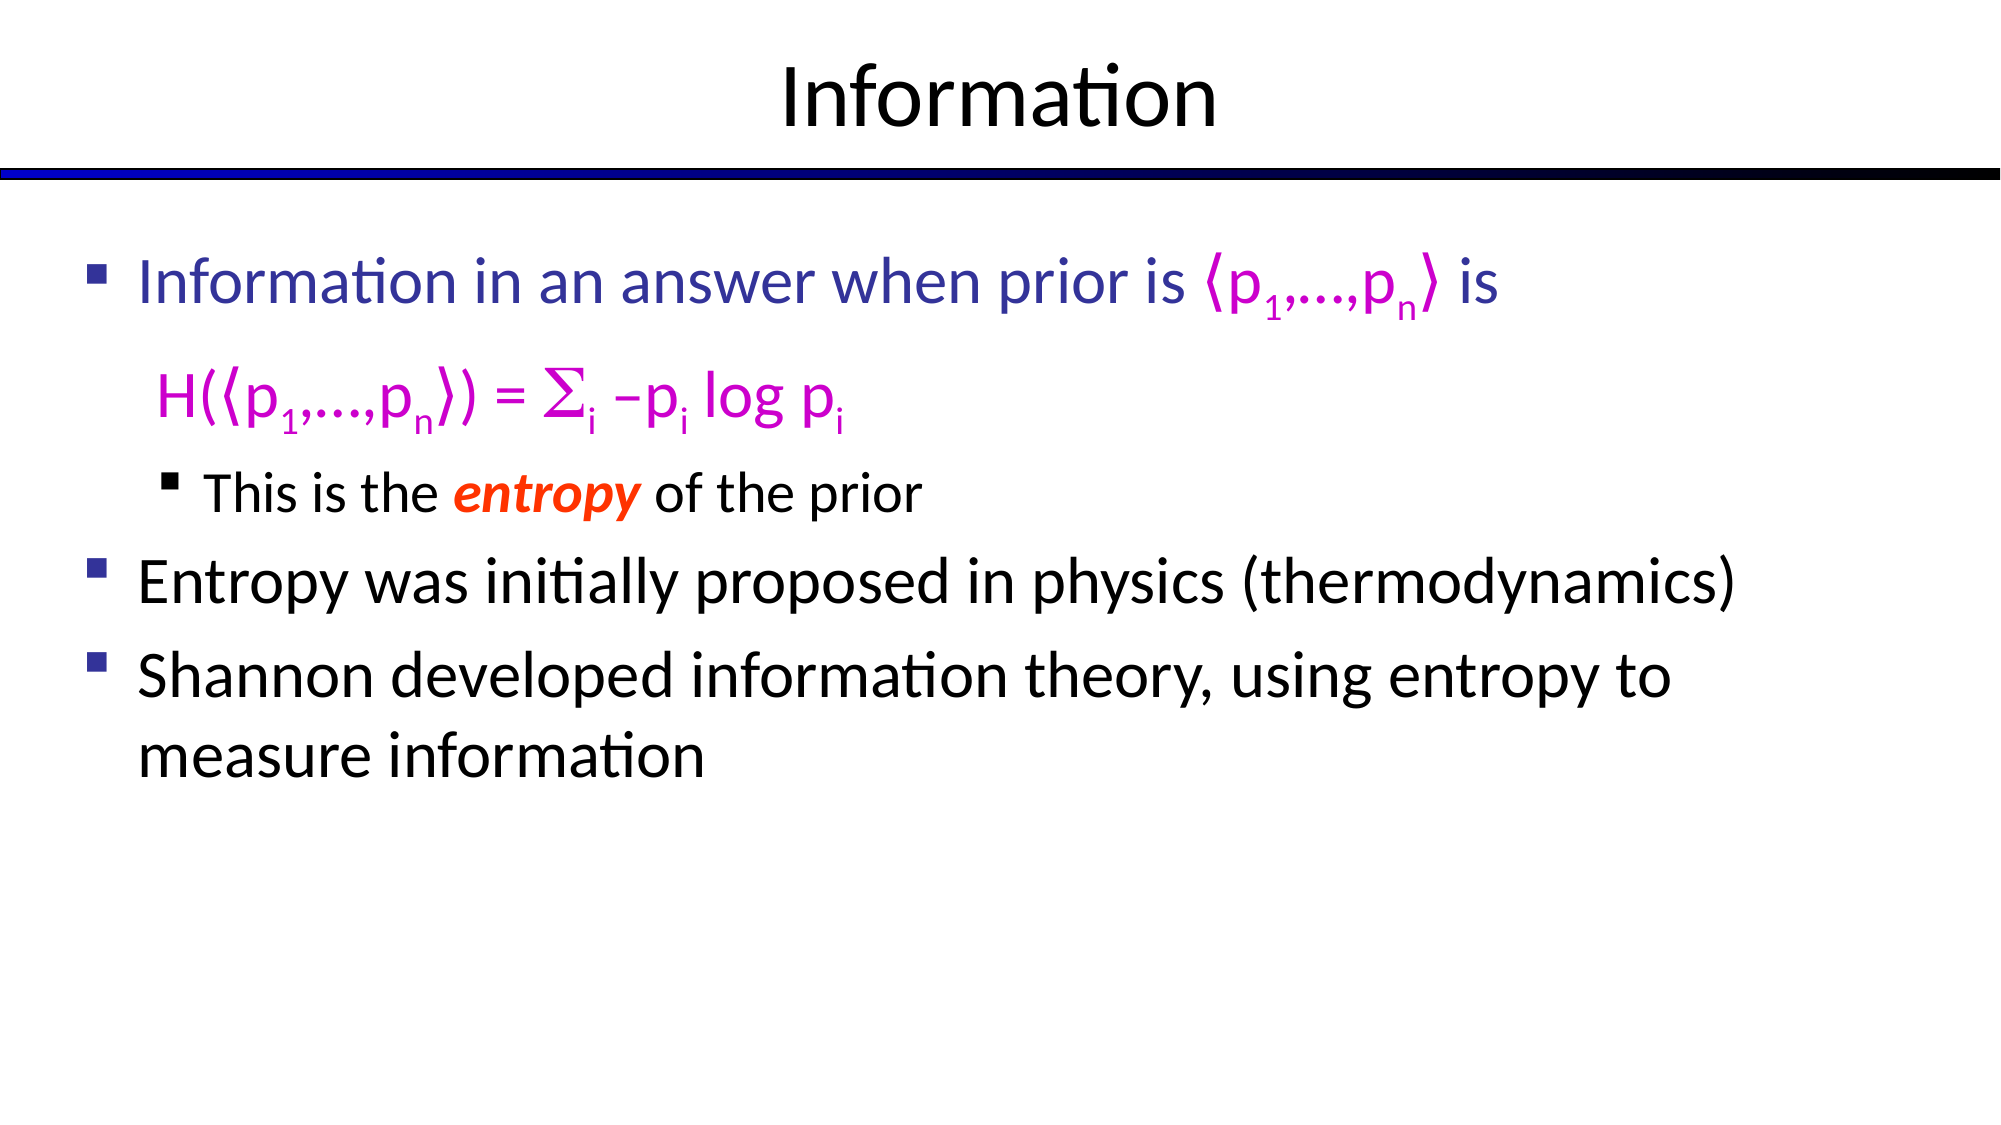

# Information
Information in an answer when prior is ⟨p1,…,pn⟩ is
H(⟨p1,…,pn⟩) = Σi –pi log pi
This is the entropy of the prior
Entropy was initially proposed in physics (thermodynamics)
Shannon developed information theory, using entropy to measure information